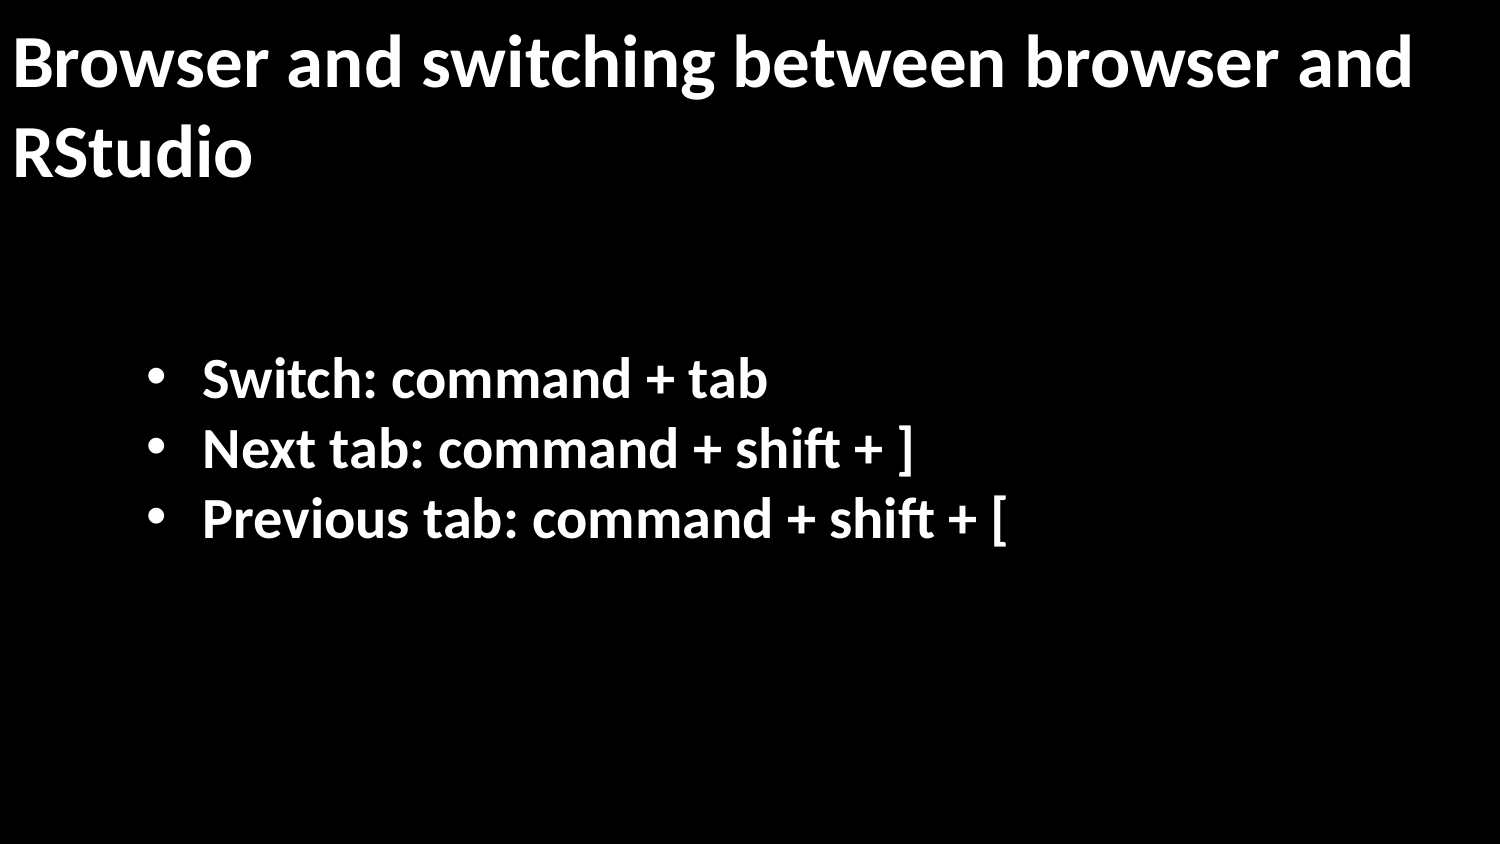

# Browser and switching between browser and RStudio
Switch: command + tab
Next tab: command + shift + ]
Previous tab: command + shift + [